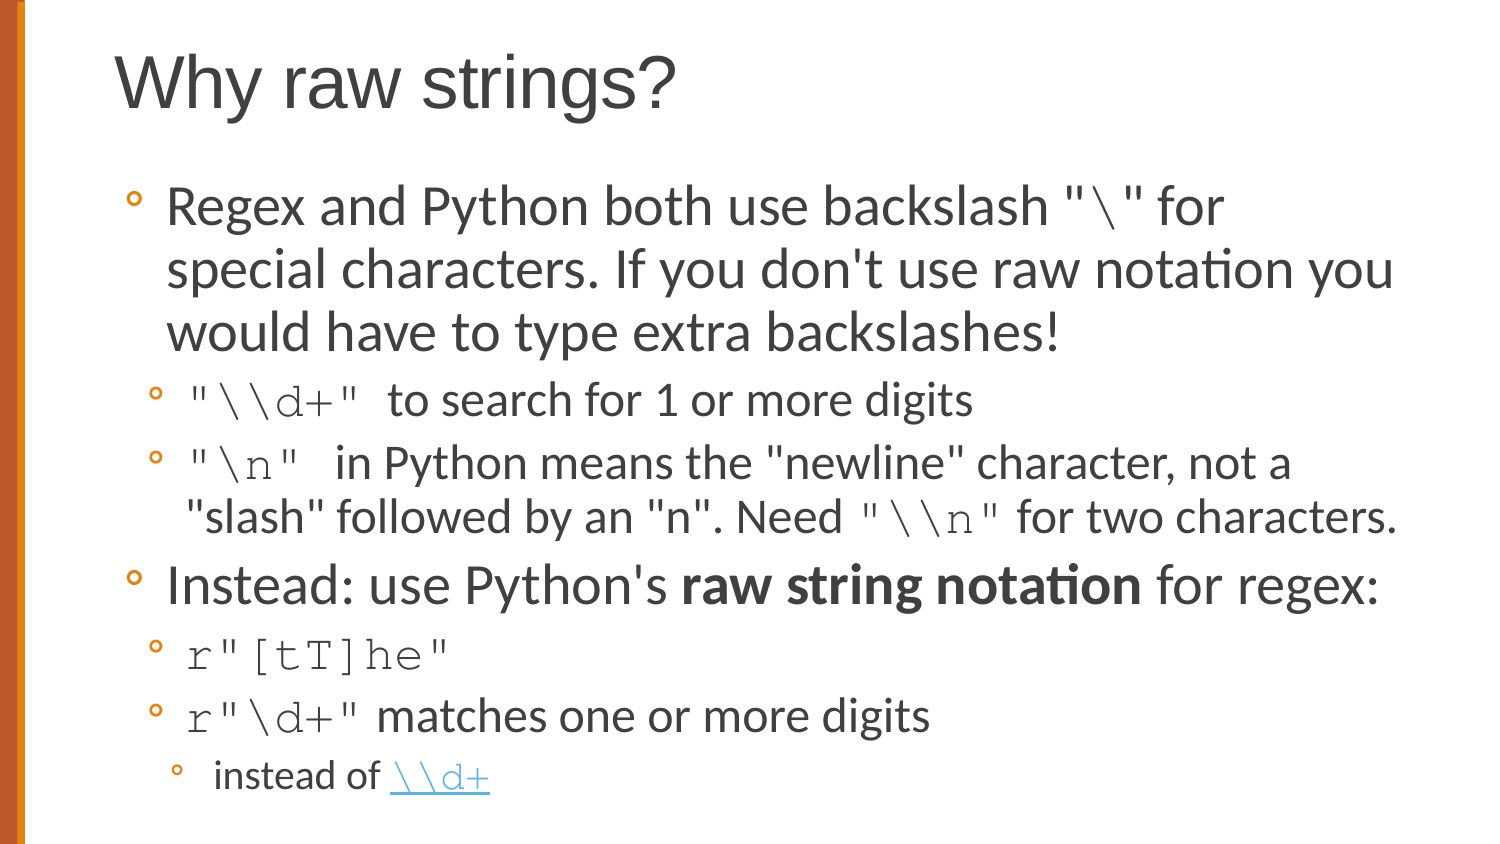

# Why raw strings?
Regex and Python both use backslash "\" for special characters. If you don't use raw notation you would have to type extra backslashes!
"\\d+"  to search for 1 or more digits
"\n" in Python means the "newline" character, not a "slash" followed by an "n". Need "\\n" for two characters.
Instead: use Python's raw string notation for regex:
r"[tT]he"
r"\d+" matches one or more digits
instead of \\d+

71